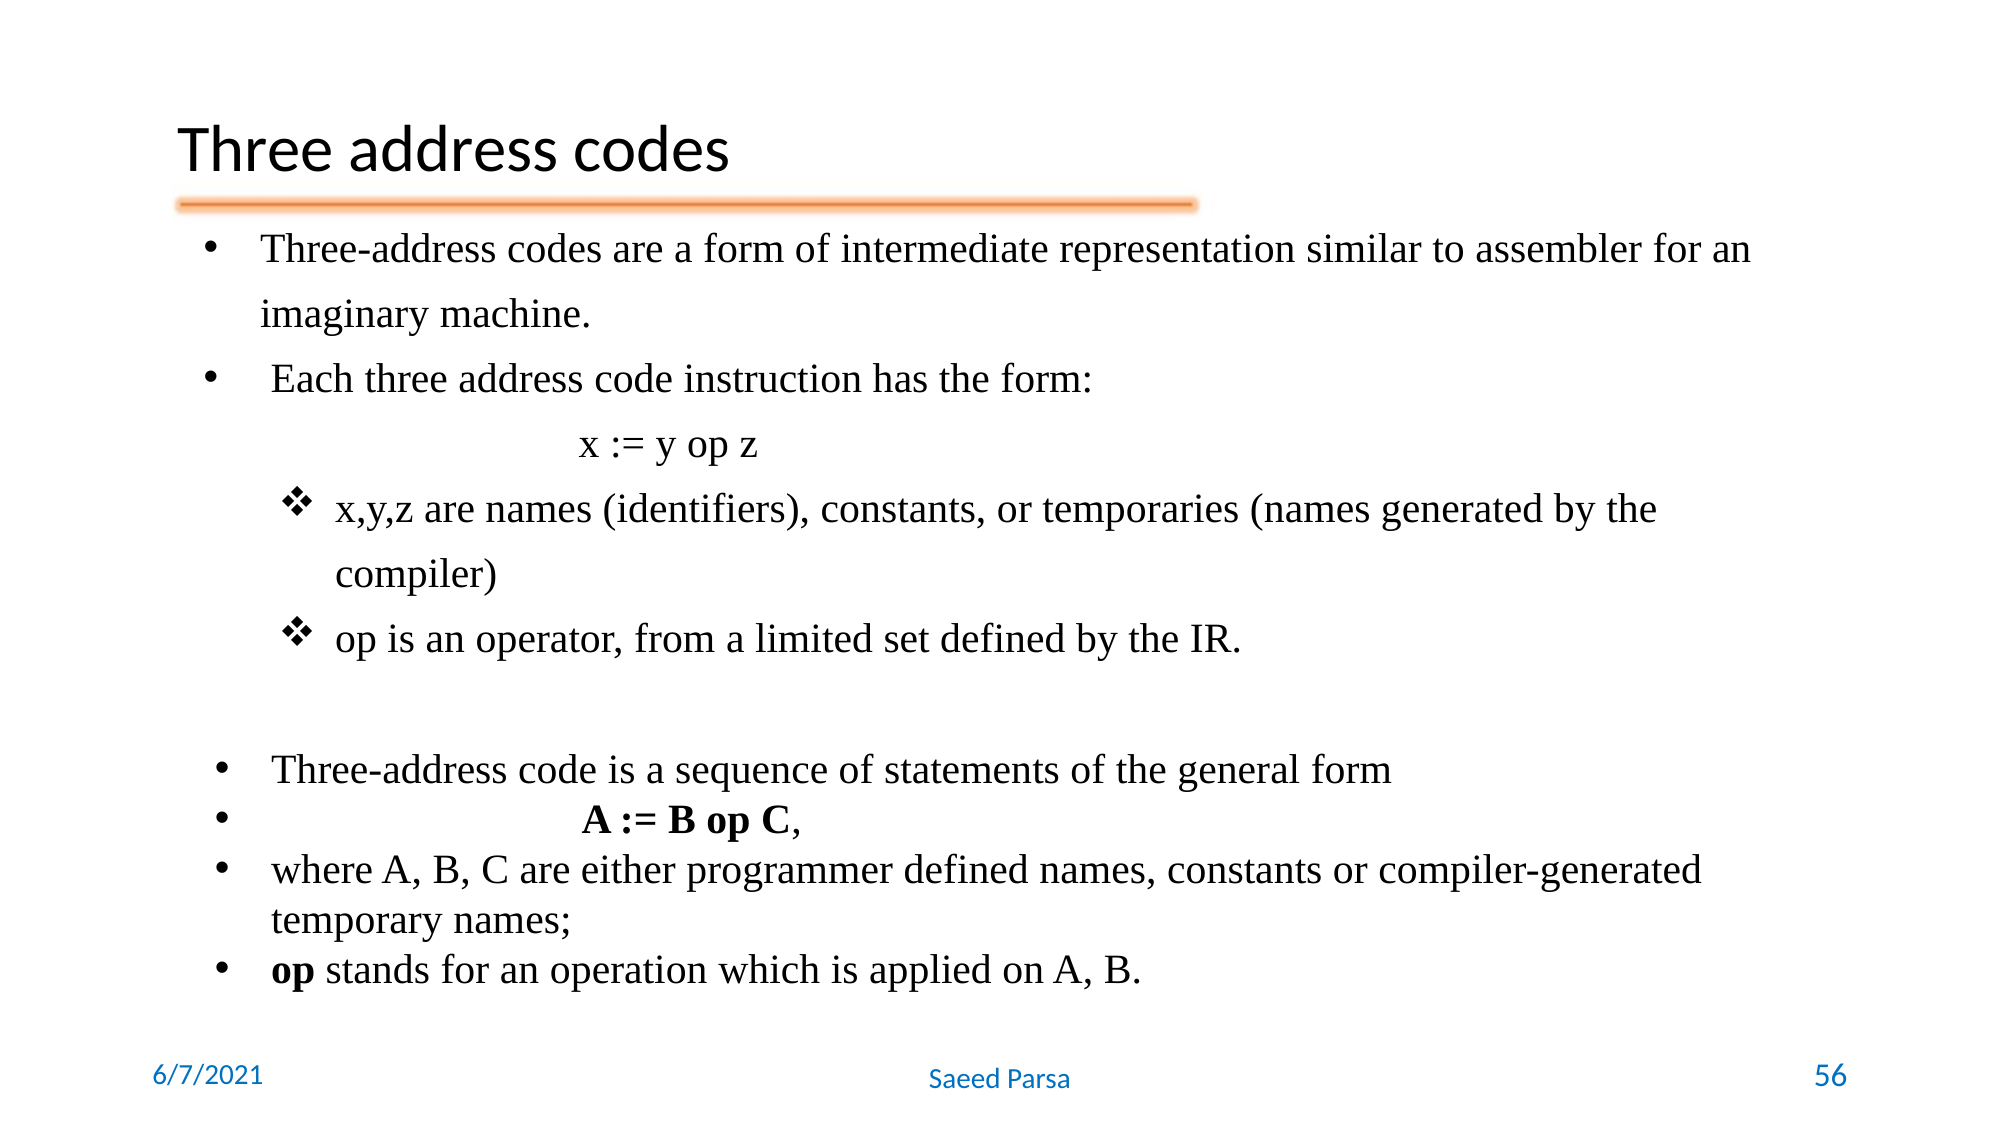

Three address codes
Three-address codes are a form of intermediate representation similar to assembler for an imaginary machine.
 Each three address code instruction has the form:
		x := y op z
x,y,z are names (identifiers), constants, or temporaries (names generated by the compiler)
op is an operator, from a limited set defined by the IR.
Three-address code is a sequence of statements of the general form
		 A := B op C,
where A, B, C are either programmer defined names, constants or compiler-generated temporary names;
op stands for an operation which is applied on A, B.
6/7/2021
Saeed Parsa
56